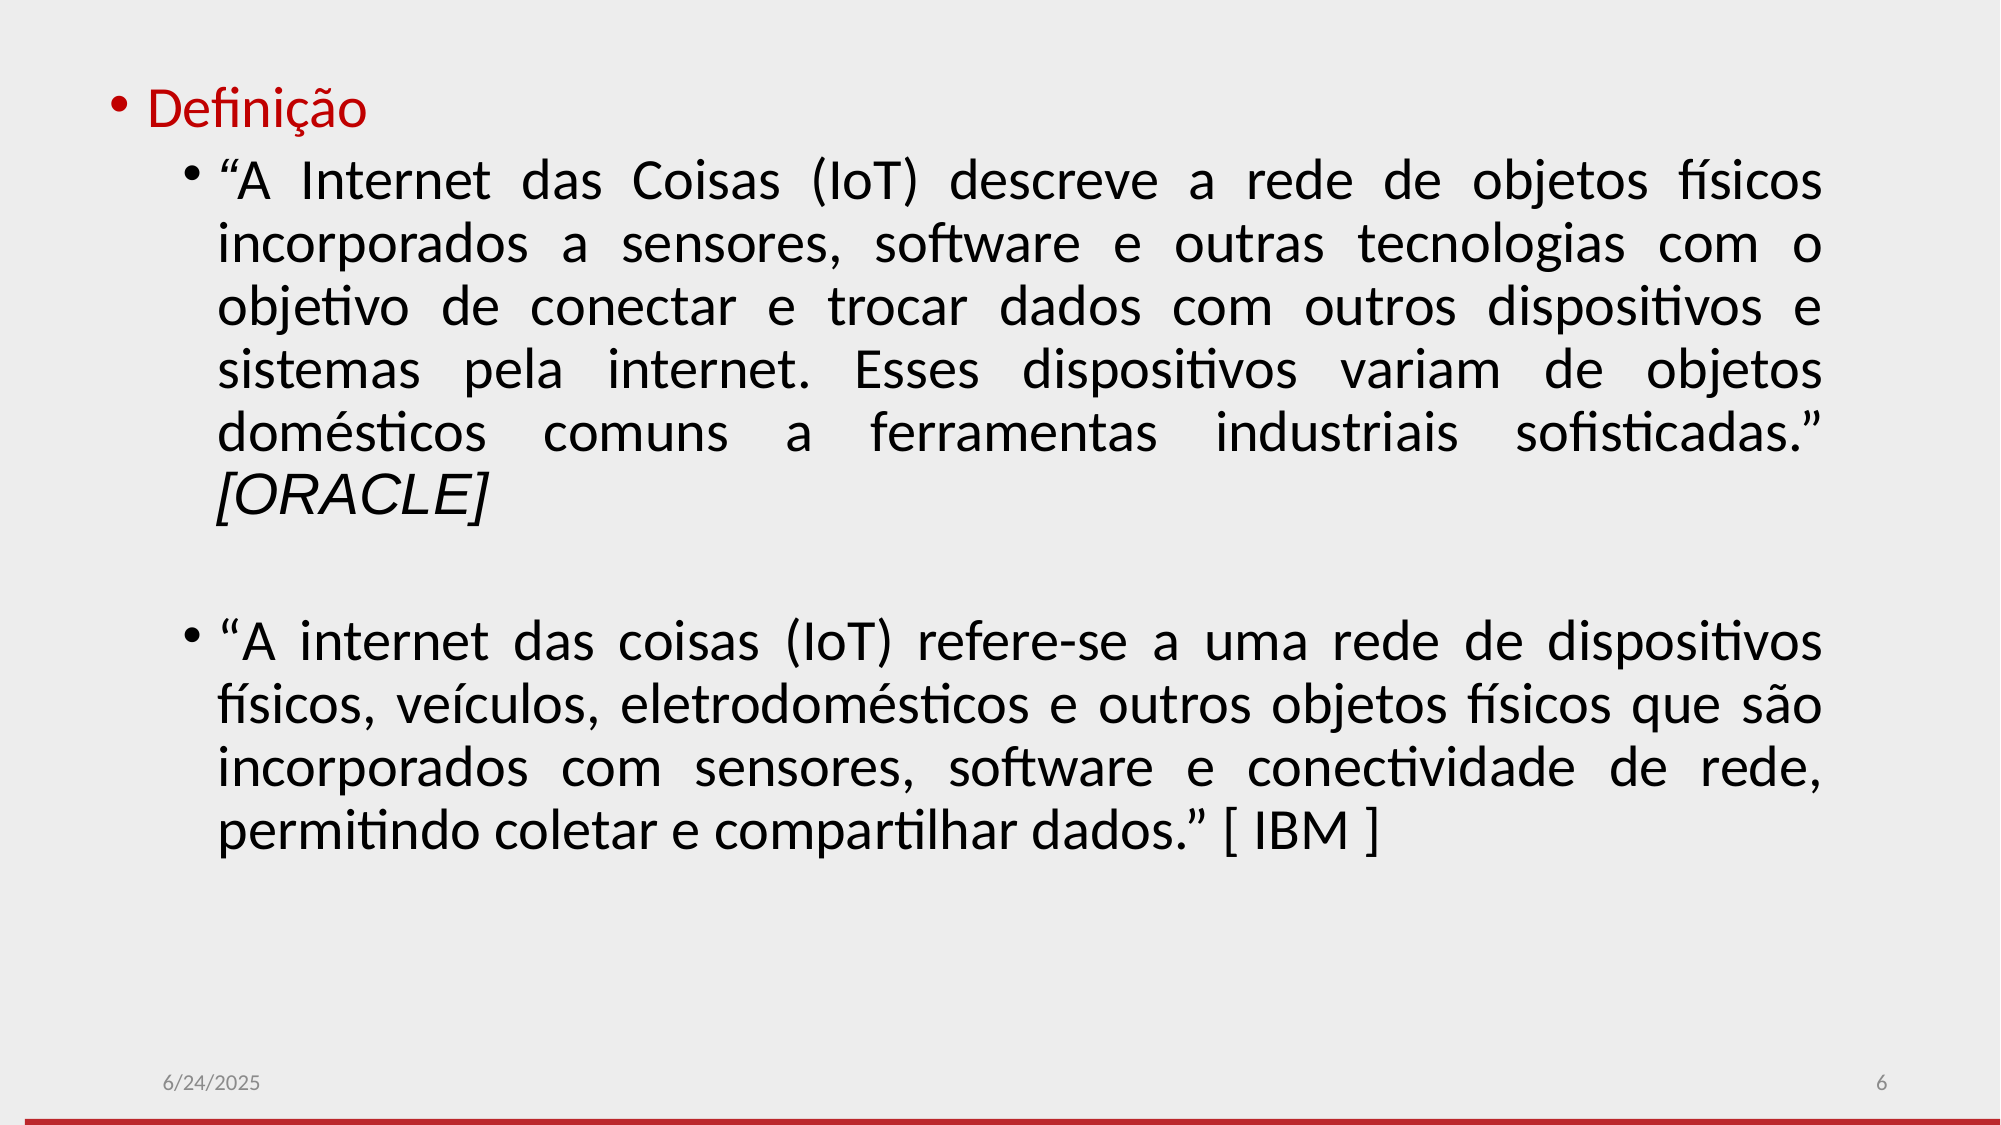

Definição
“A Internet das Coisas (IoT) descreve a rede de objetos físicos incorporados a sensores, software e outras tecnologias com o objetivo de conectar e trocar dados com outros dispositivos e sistemas pela internet. Esses dispositivos variam de objetos domésticos comuns a ferramentas industriais sofisticadas.” [ORACLE]

“A internet das coisas (IoT) refere-se a uma rede de dispositivos físicos, veículos, eletrodomésticos e outros objetos físicos que são incorporados com sensores, software e conectividade de rede, permitindo coletar e compartilhar dados.” [ IBM ]